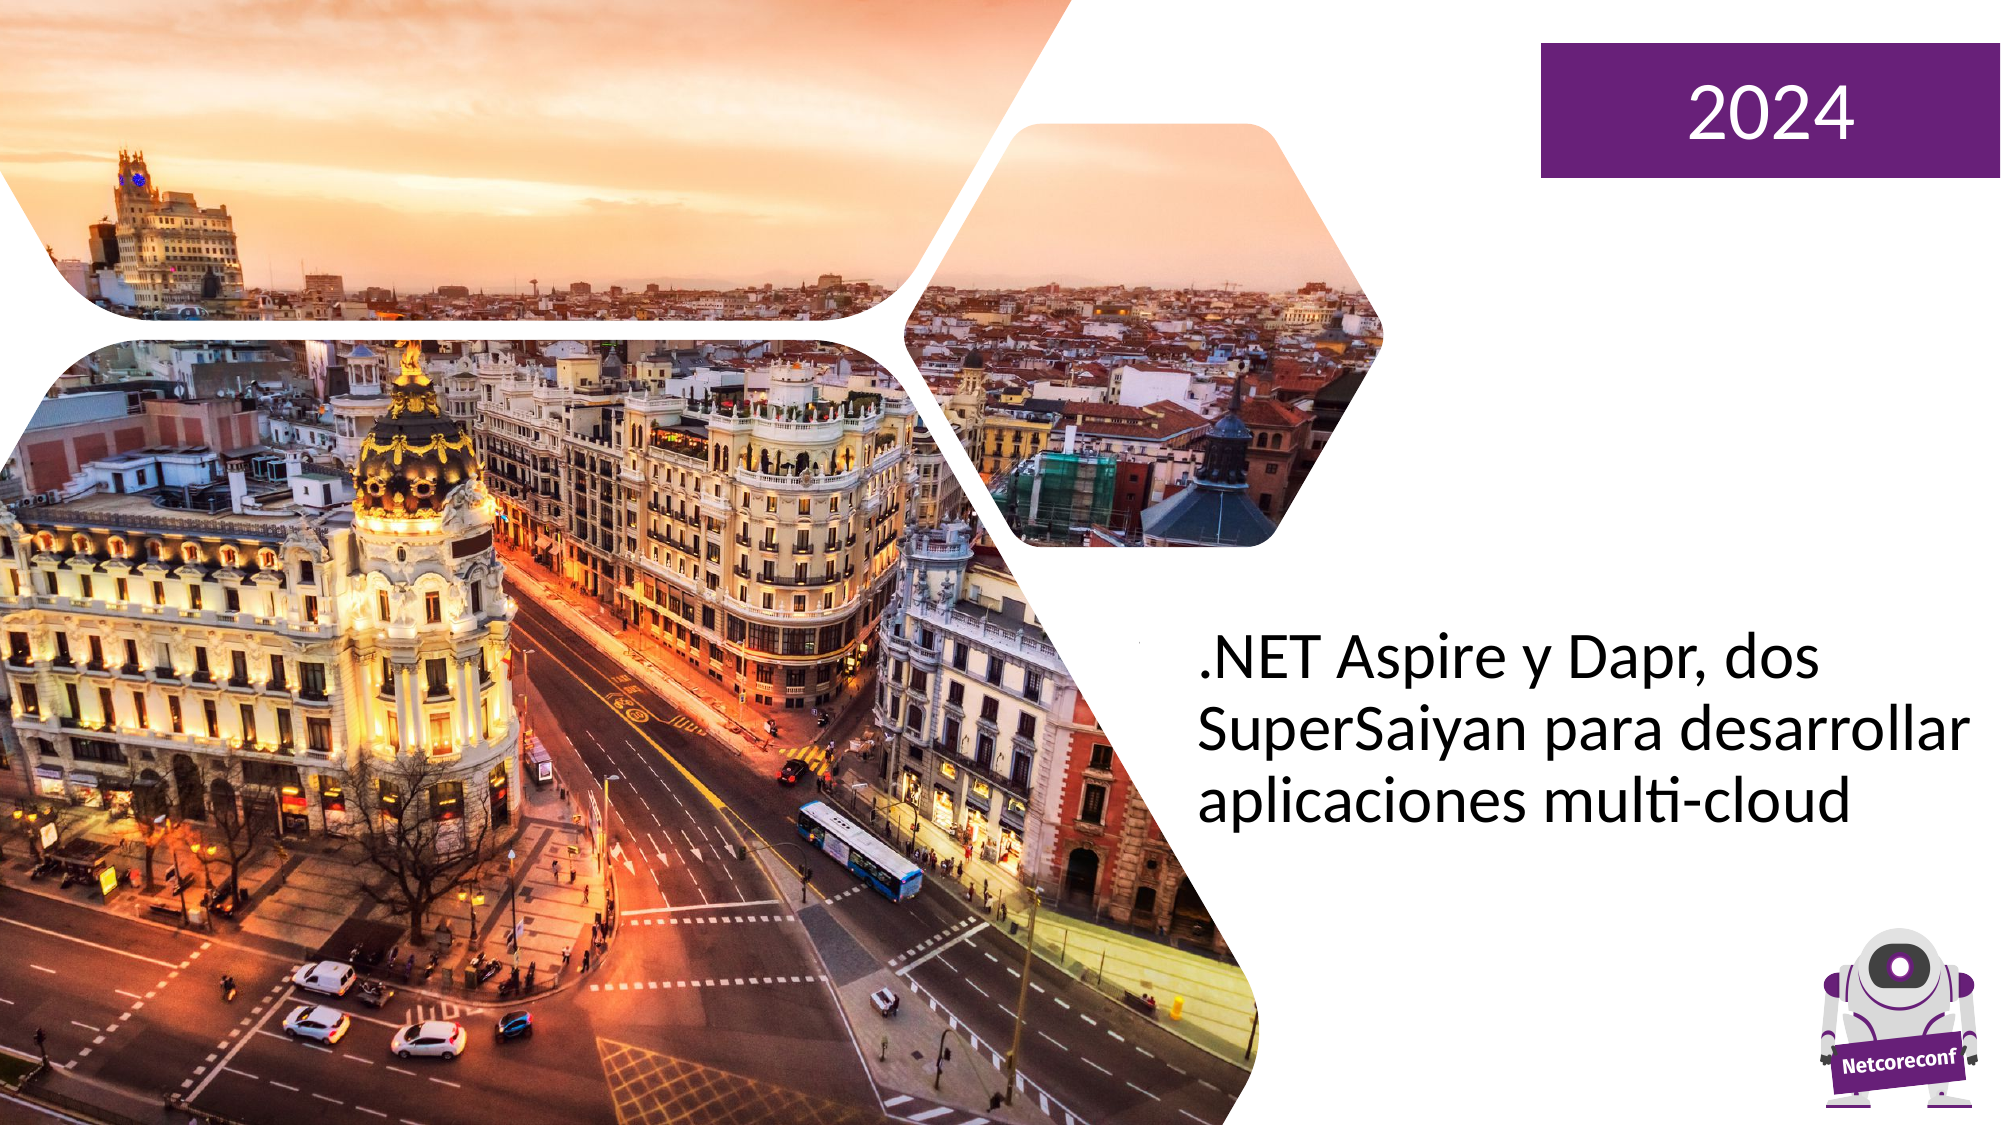

# .NET Aspire y Dapr, dos SuperSaiyan para desarrollar aplicaciones multi-cloud